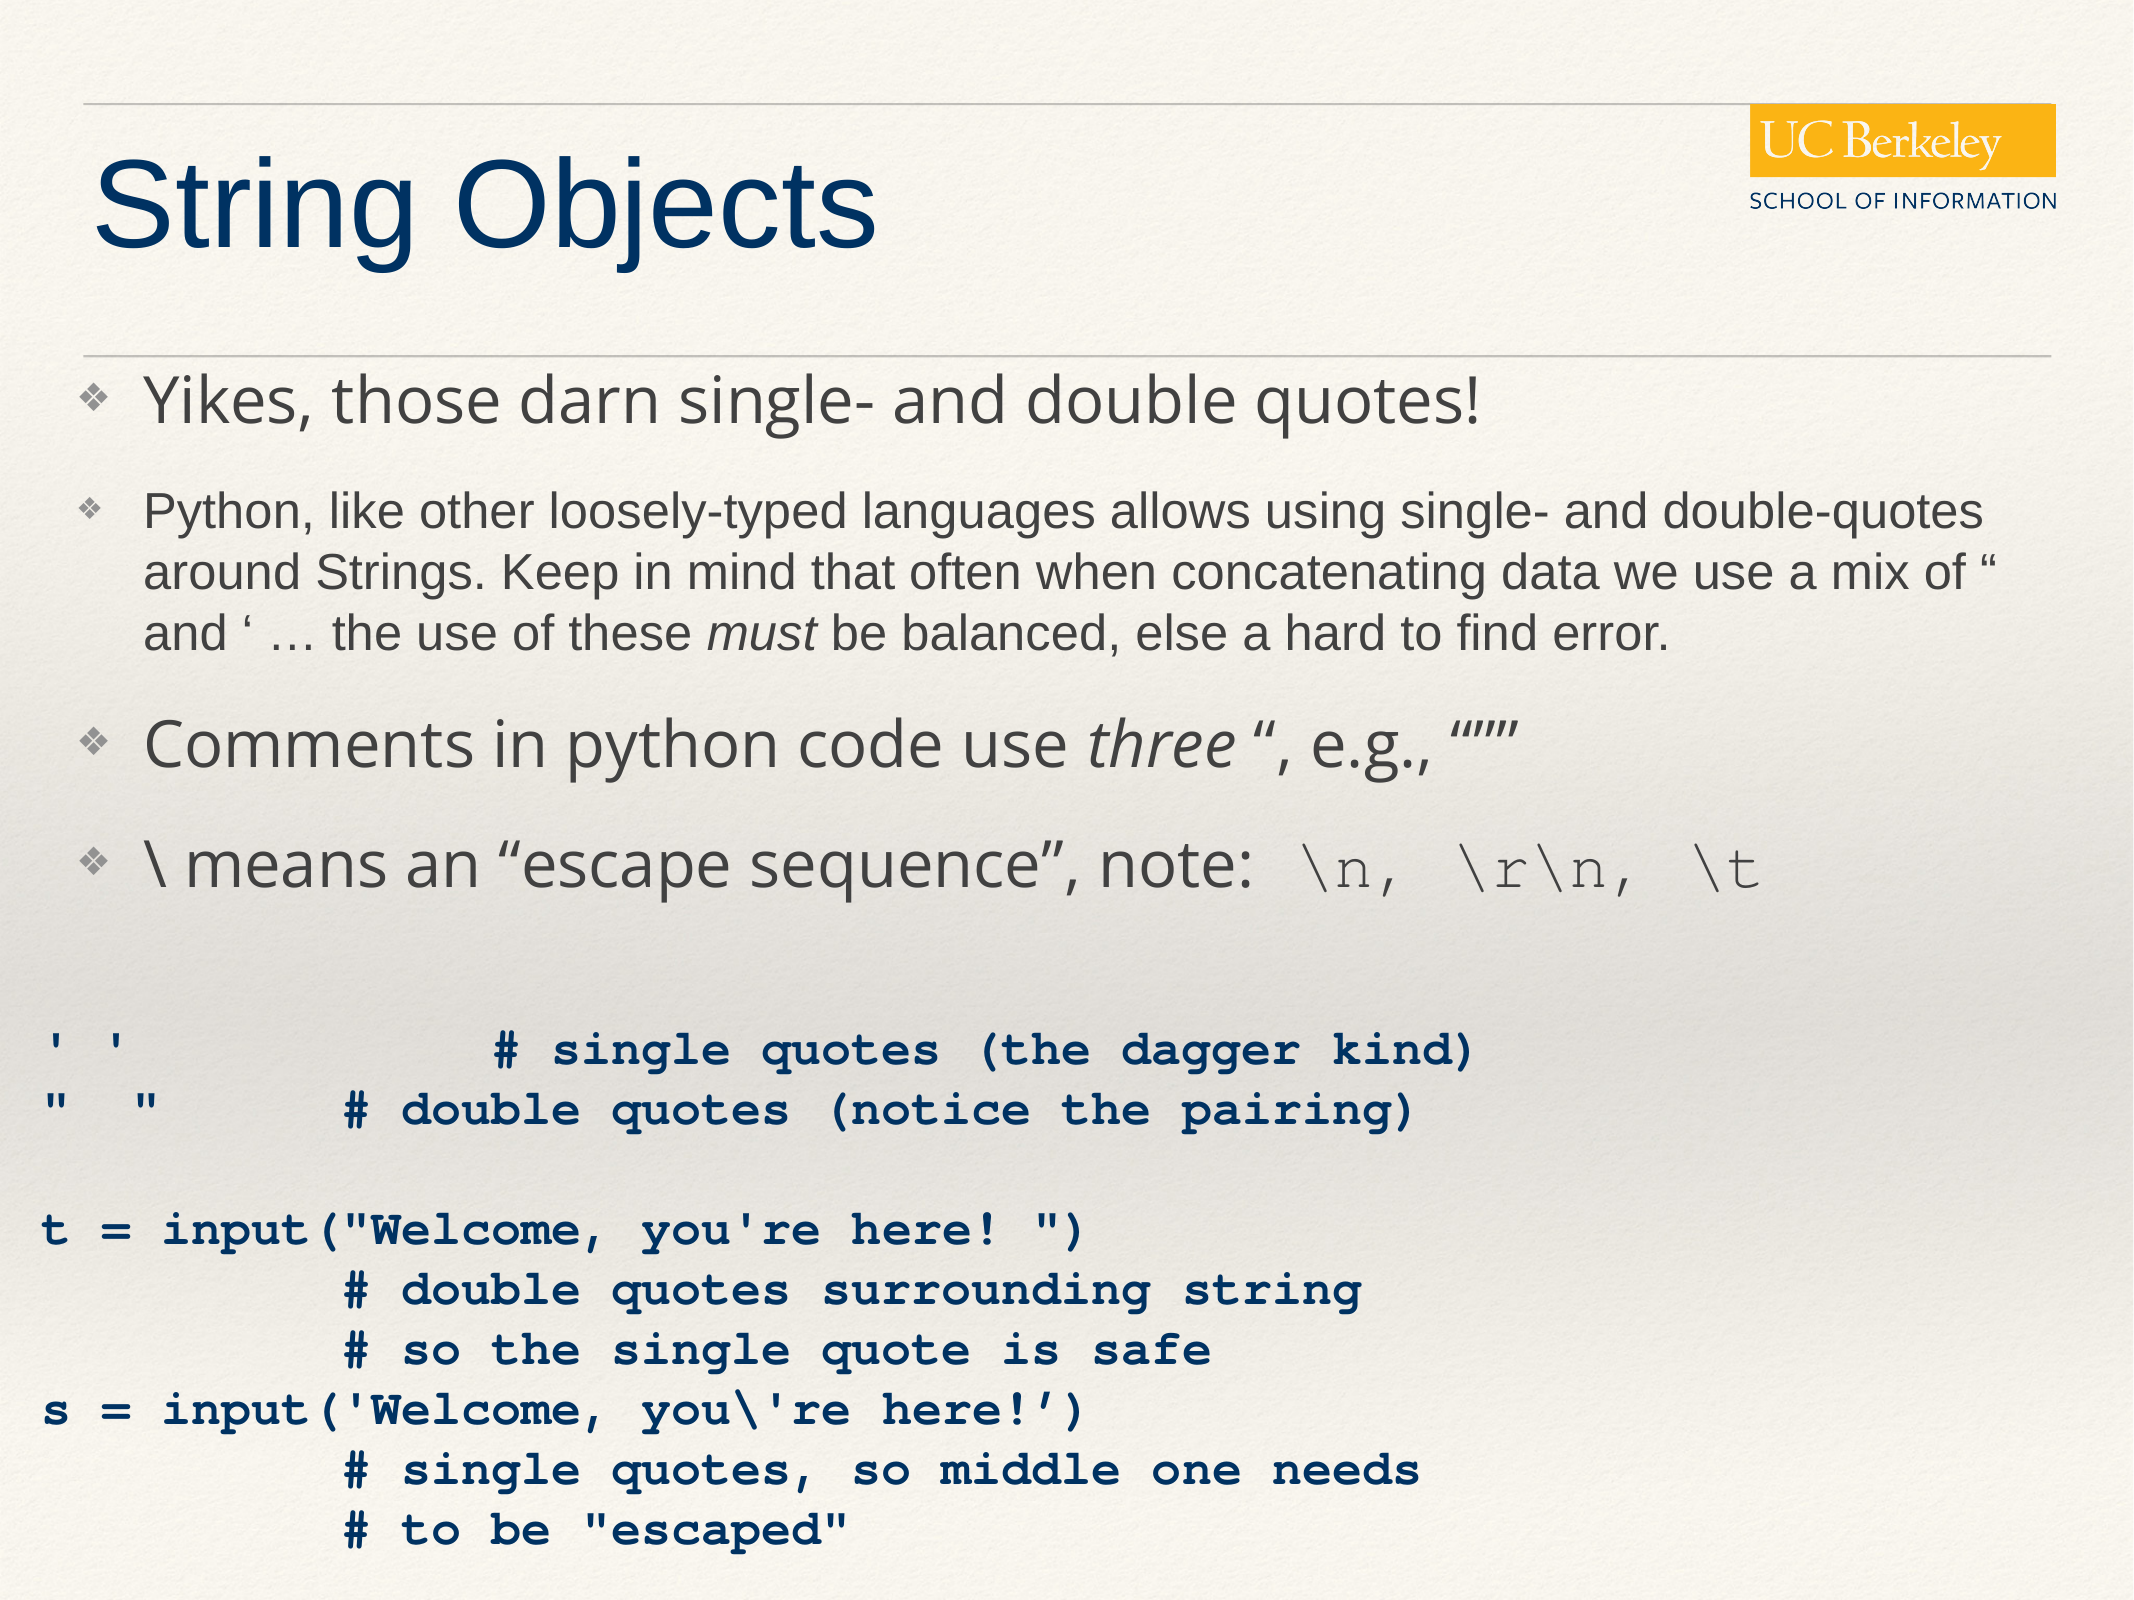

# String Objects
Yikes, those darn single- and double quotes!
Python, like other loosely-typed languages allows using single- and double-quotes around Strings. Keep in mind that often when concatenating data we use a mix of “ and ‘ … the use of these must be balanced, else a hard to find error.
Comments in python code use three “, e.g., “””
\ means an “escape sequence”, note: \n, \r\n, \t
' '			# single quotes (the dagger kind)
"  "		# double quotes (notice the pairing)

t = input("Welcome, you're here! ")
# double quotes surrounding string
# so the single quote is safe
s = input('Welcome, you\'re here!’)
# single quotes, so middle one needs
# to be "escaped"
13